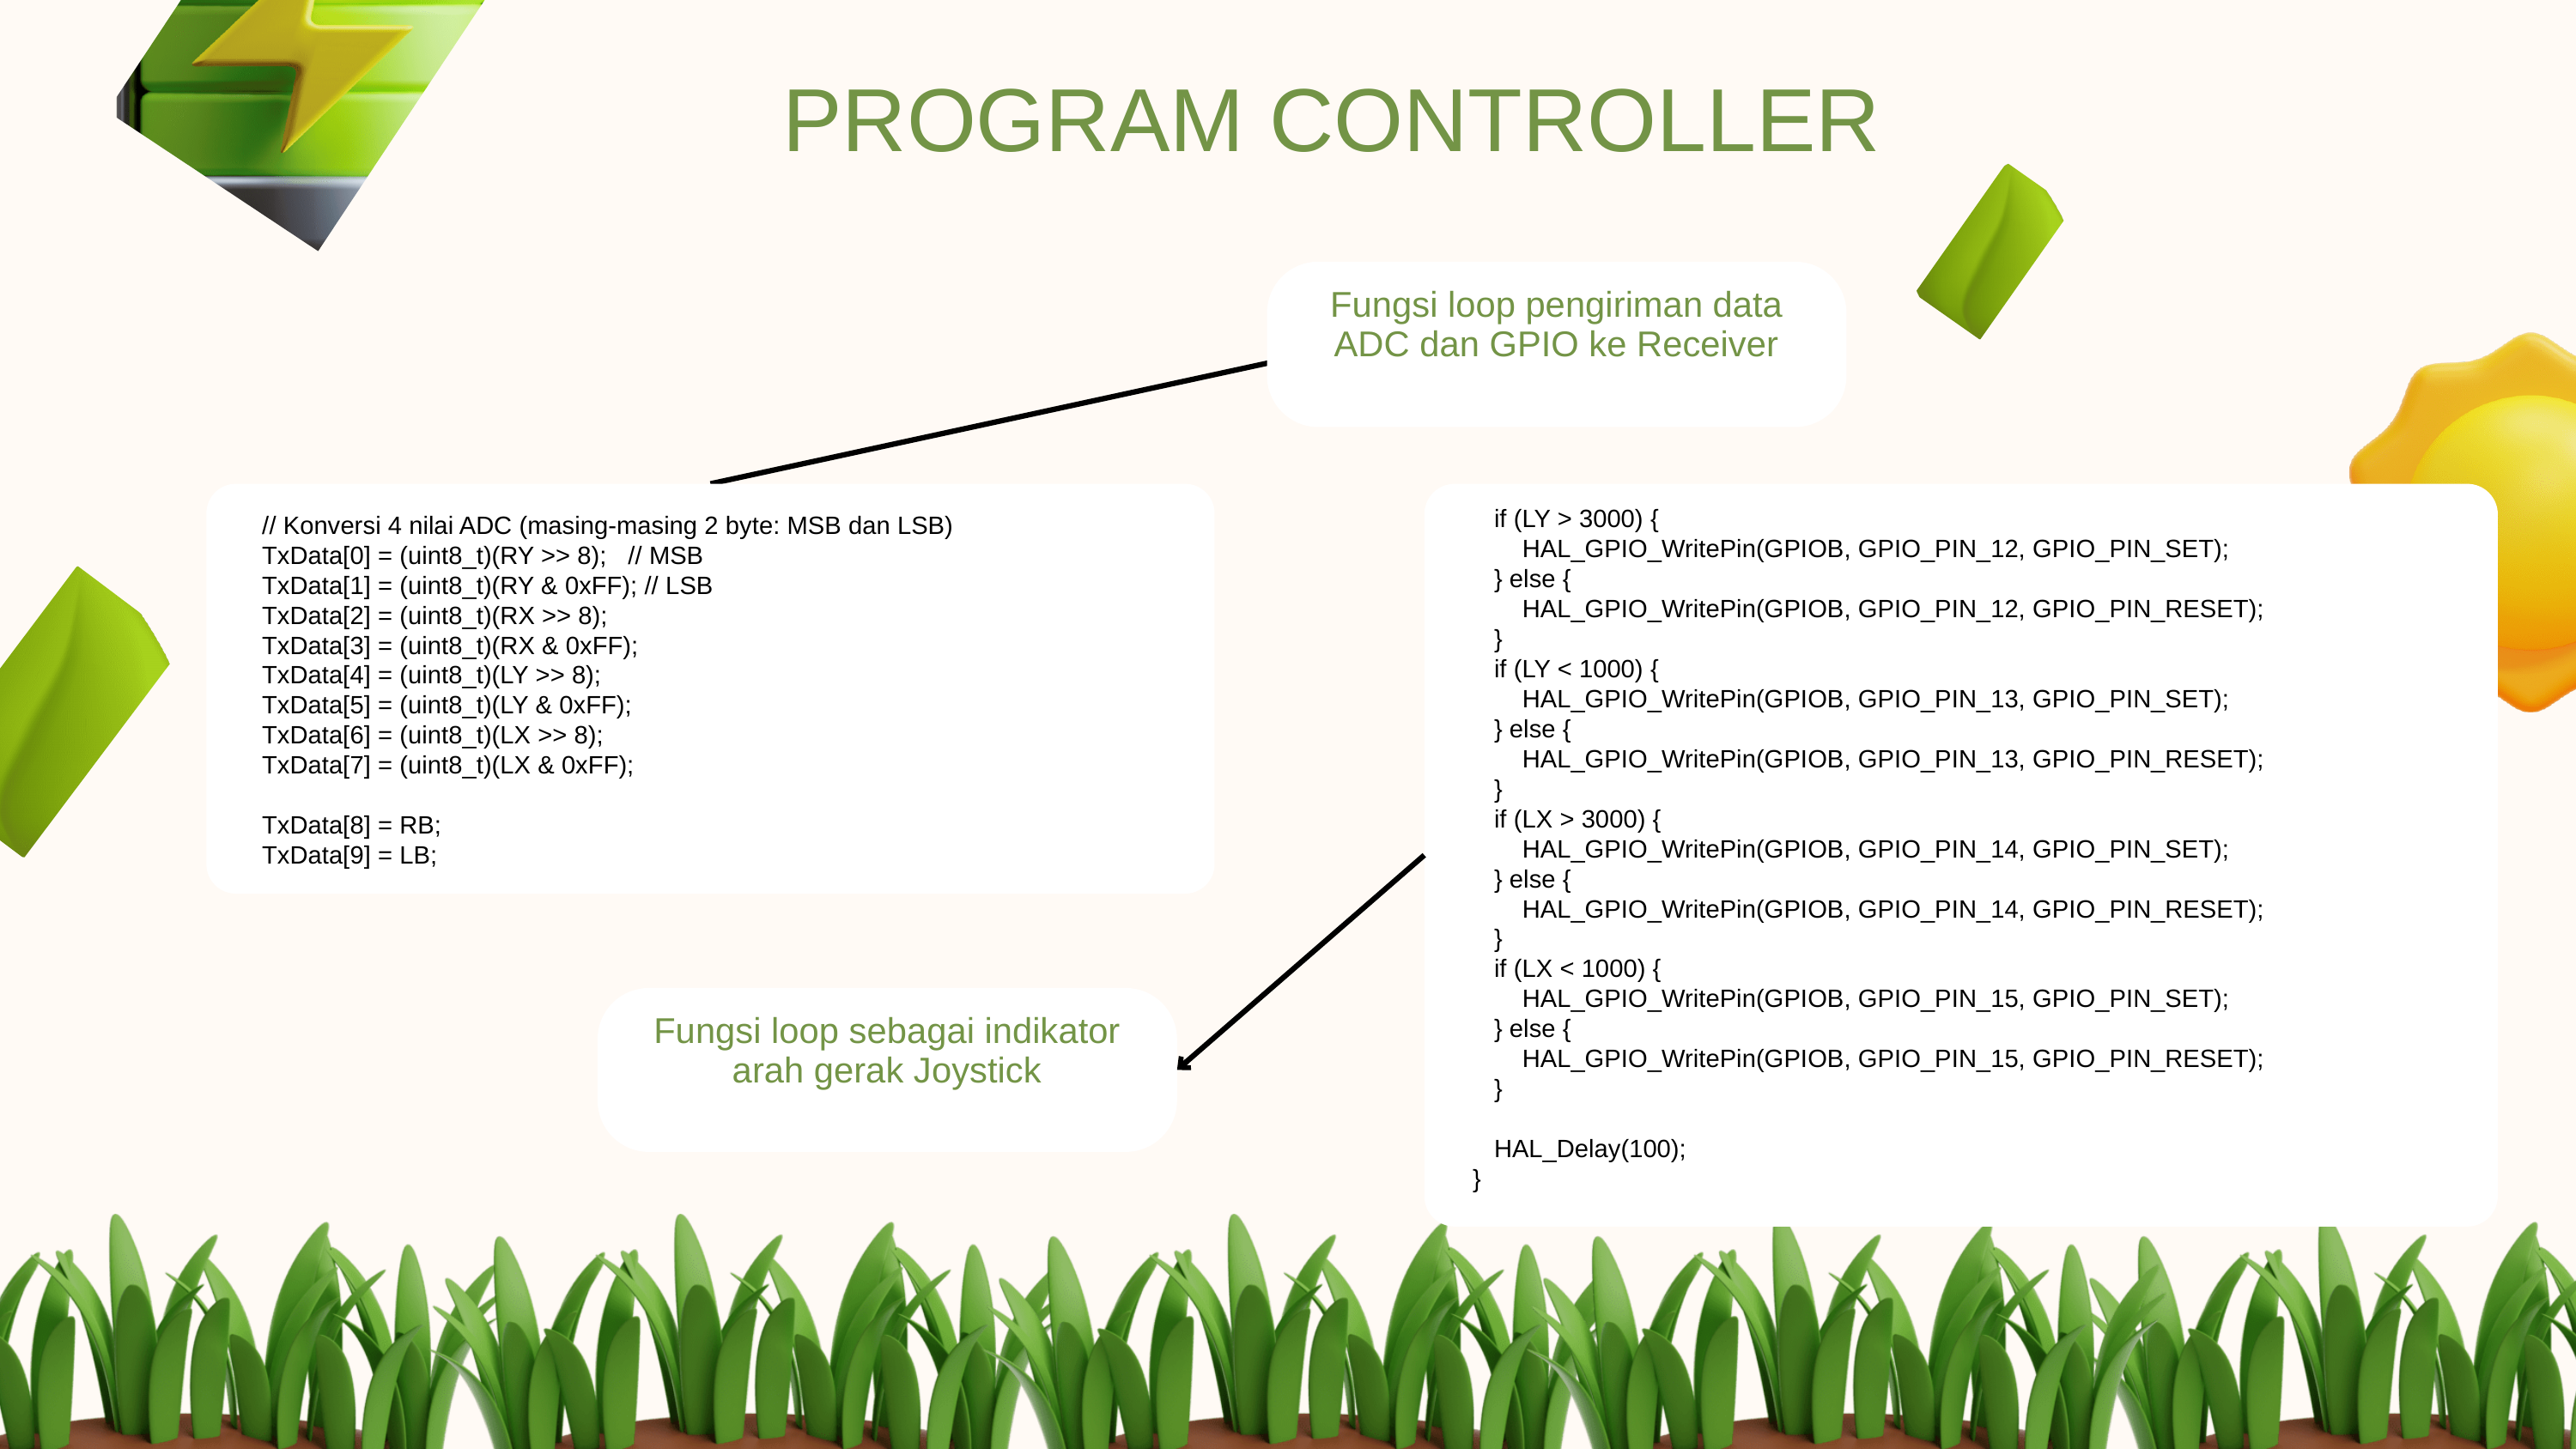

PROGRAM CONTROLLER

Fungsi loop pengiriman data ADC dan GPIO ke Receiver

     // Konversi 4 nilai ADC (masing-masing 2 byte: MSB dan LSB)
     TxData[0] = (uint8_t)(RY >> 8);   // MSB
     TxData[1] = (uint8_t)(RY & 0xFF); // LSB
     TxData[2] = (uint8_t)(RX >> 8);
     TxData[3] = (uint8_t)(RX & 0xFF);
     TxData[4] = (uint8_t)(LY >> 8);
     TxData[5] = (uint8_t)(LY & 0xFF);
     TxData[6] = (uint8_t)(LX >> 8);
     TxData[7] = (uint8_t)(LX & 0xFF);

     TxData[8] = RB;
     TxData[9] = LB;

     if (LY > 3000) {
         HAL_GPIO_WritePin(GPIOB, GPIO_PIN_12, GPIO_PIN_SET);
     } else {
         HAL_GPIO_WritePin(GPIOB, GPIO_PIN_12, GPIO_PIN_RESET);
     }
     if (LY < 1000) {
         HAL_GPIO_WritePin(GPIOB, GPIO_PIN_13, GPIO_PIN_SET);
     } else {
         HAL_GPIO_WritePin(GPIOB, GPIO_PIN_13, GPIO_PIN_RESET);
     }
     if (LX > 3000) {
         HAL_GPIO_WritePin(GPIOB, GPIO_PIN_14, GPIO_PIN_SET);
     } else {
         HAL_GPIO_WritePin(GPIOB, GPIO_PIN_14, GPIO_PIN_RESET);
     }
     if (LX < 1000) {
         HAL_GPIO_WritePin(GPIOB, GPIO_PIN_15, GPIO_PIN_SET);
     } else {
         HAL_GPIO_WritePin(GPIOB, GPIO_PIN_15, GPIO_PIN_RESET);
     }

     HAL_Delay(100);
  }

Fungsi loop sebagai indikator arah gerak Joystick